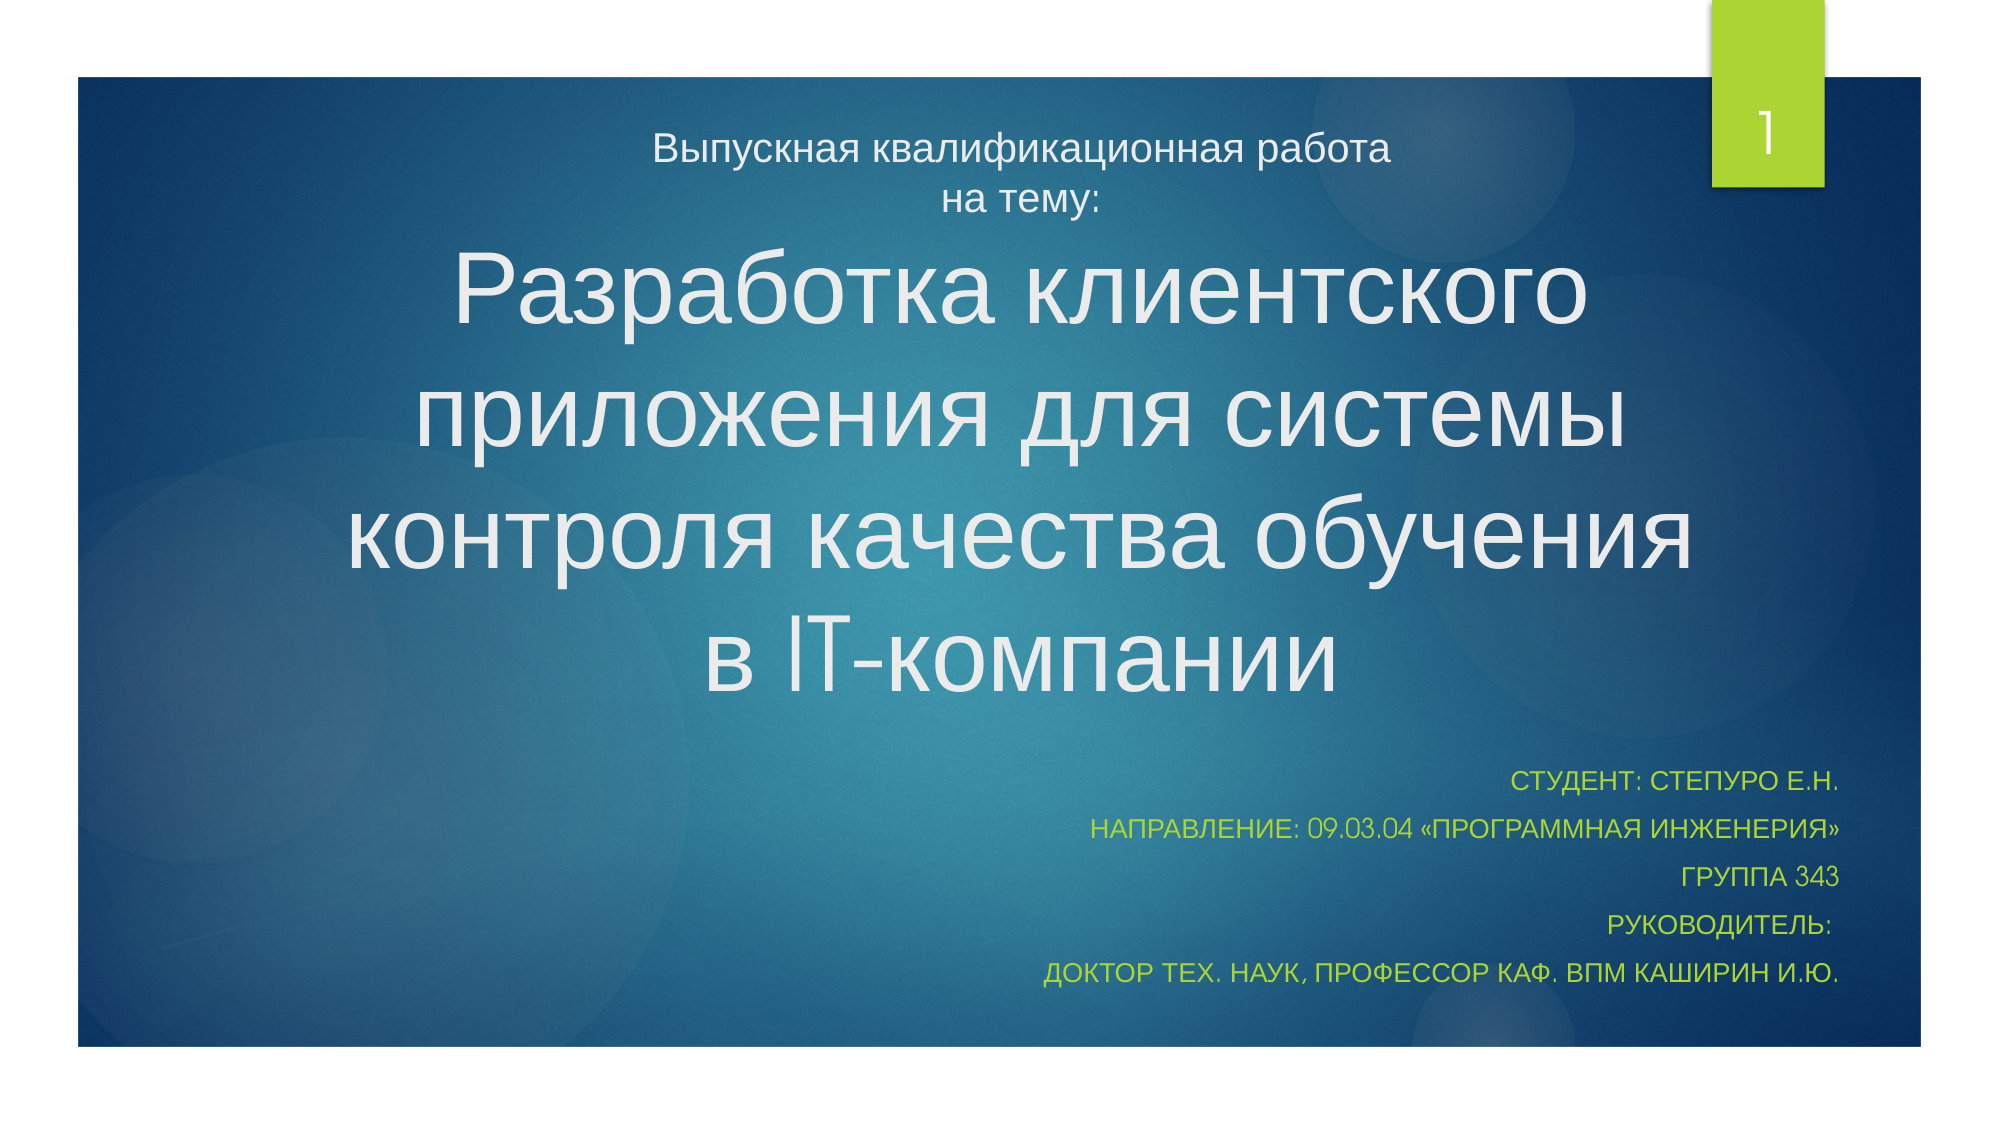

1
# Выпускная квалификационная работа на тему: Разработка клиентского приложения для системы контроля качества обучения в IT-компании
Студент: Степуро Е.Н.
Направление: 09.03.04 «программная инженерия»
Группа 343
Руководитель:
доктор тех. Наук, профессор каф. Впм Каширин И.Ю.